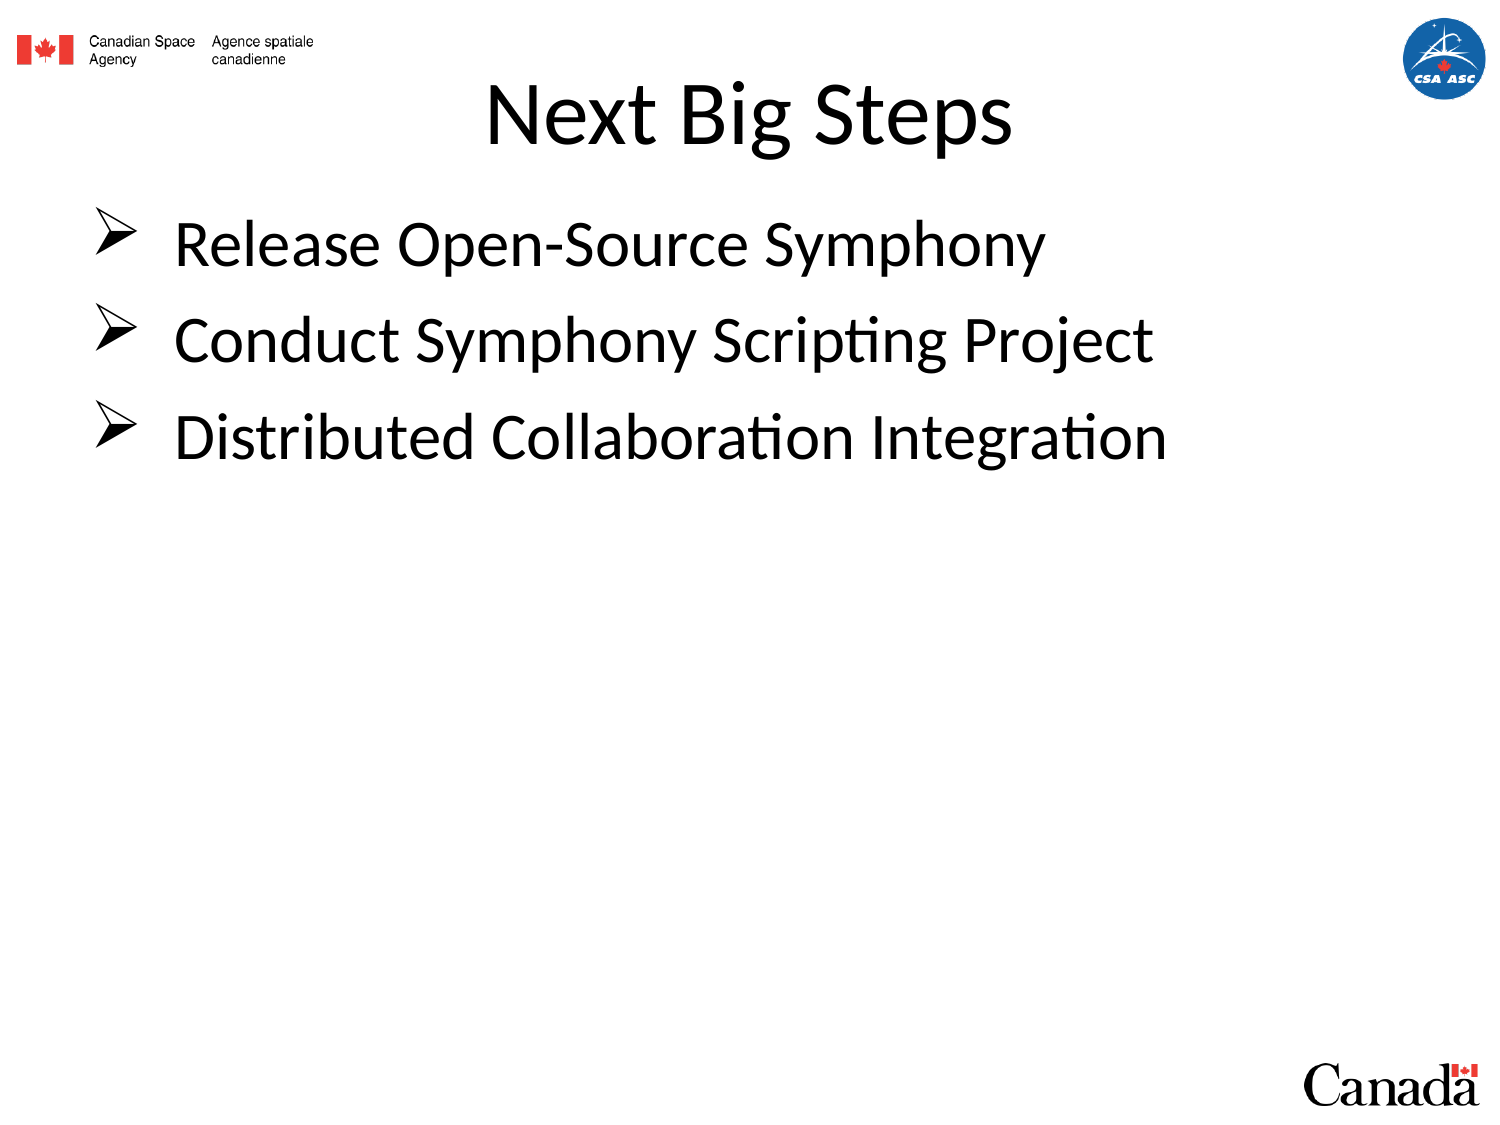

Next Big Steps
Release Open-Source Symphony
Conduct Symphony Scripting Project
Distributed Collaboration Integration